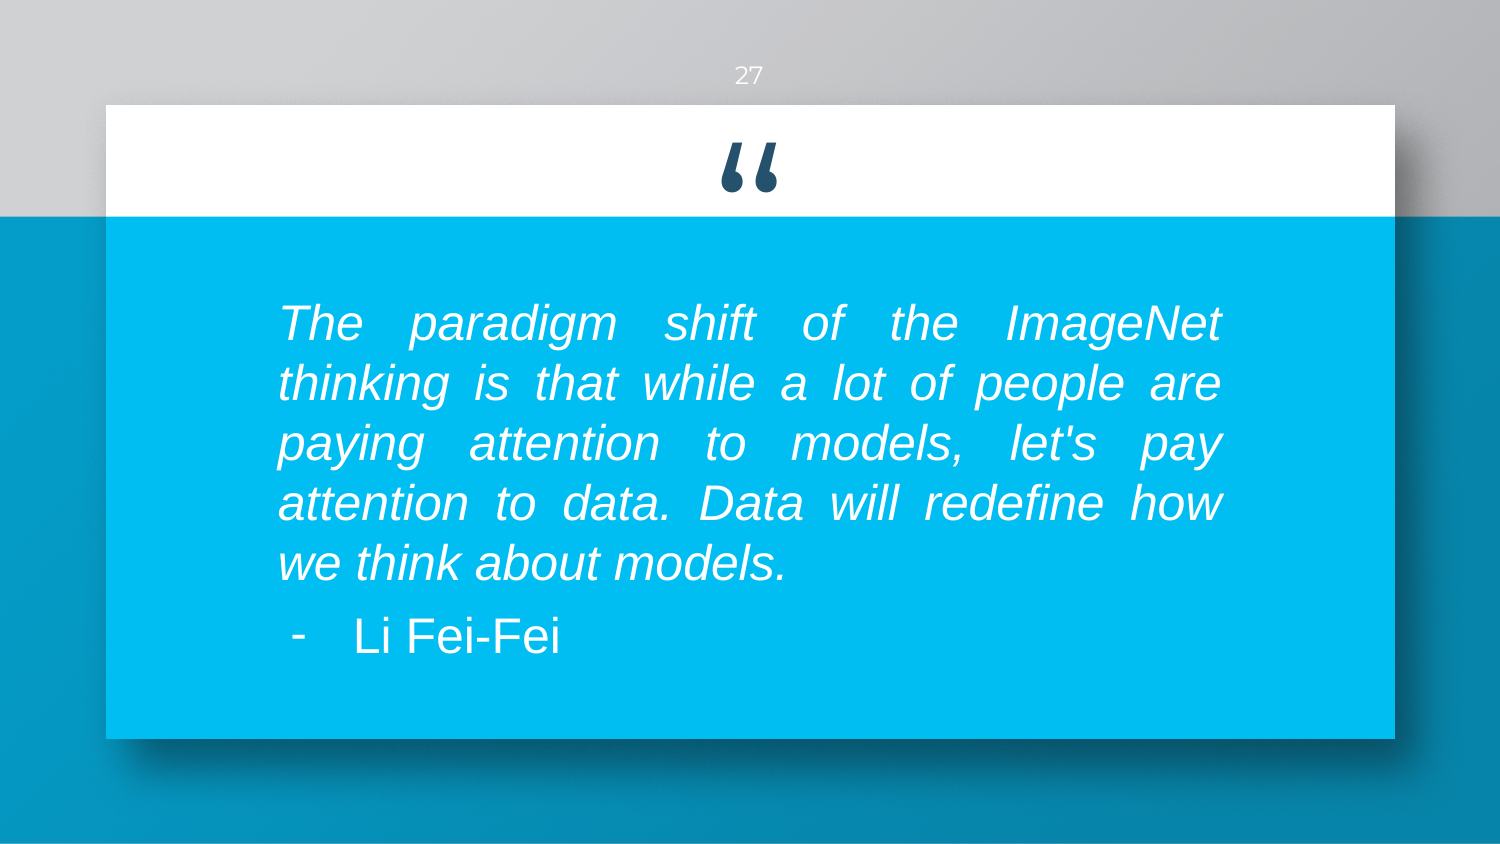

27
The paradigm shift of the ImageNet thinking is that while a lot of people are paying attention to models, let's pay attention to data. Data will redefine how we think about models.
Li Fei-Fei